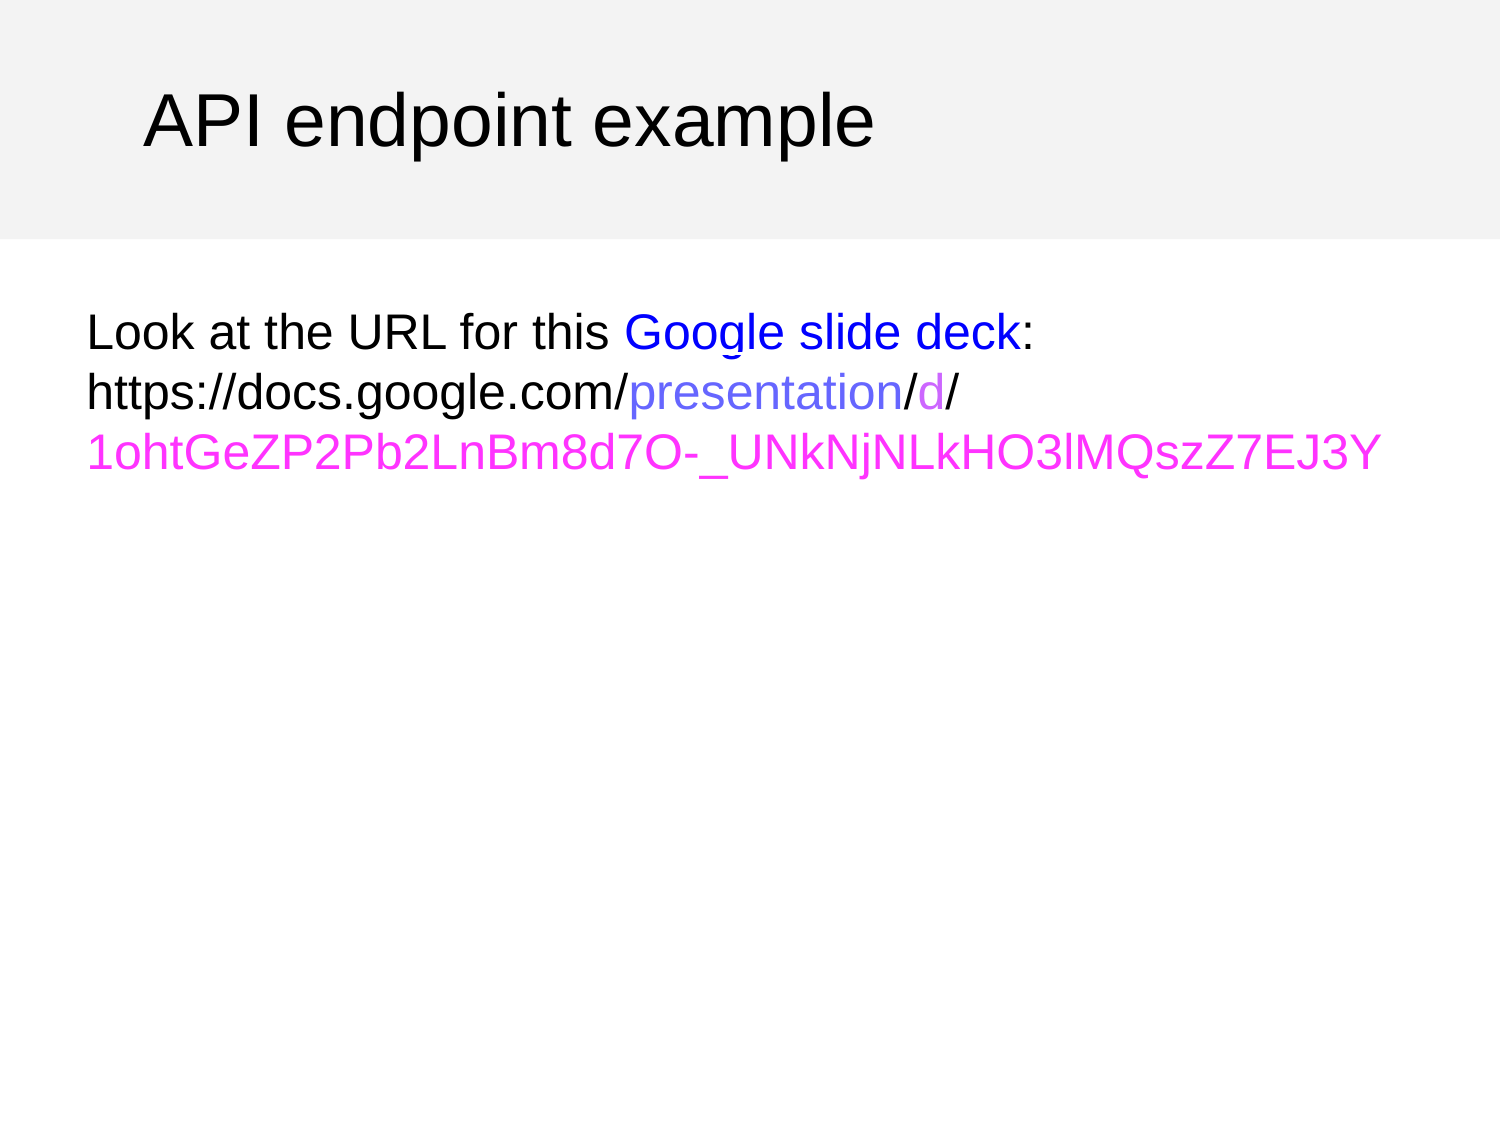

API endpoint example
Look at the URL for this Google slide deck:
https://docs.google.com/presentation/d/1ohtGeZP2Pb2LnBm8d7O-_UNkNjNLkHO3lMQszZ7EJ3Y